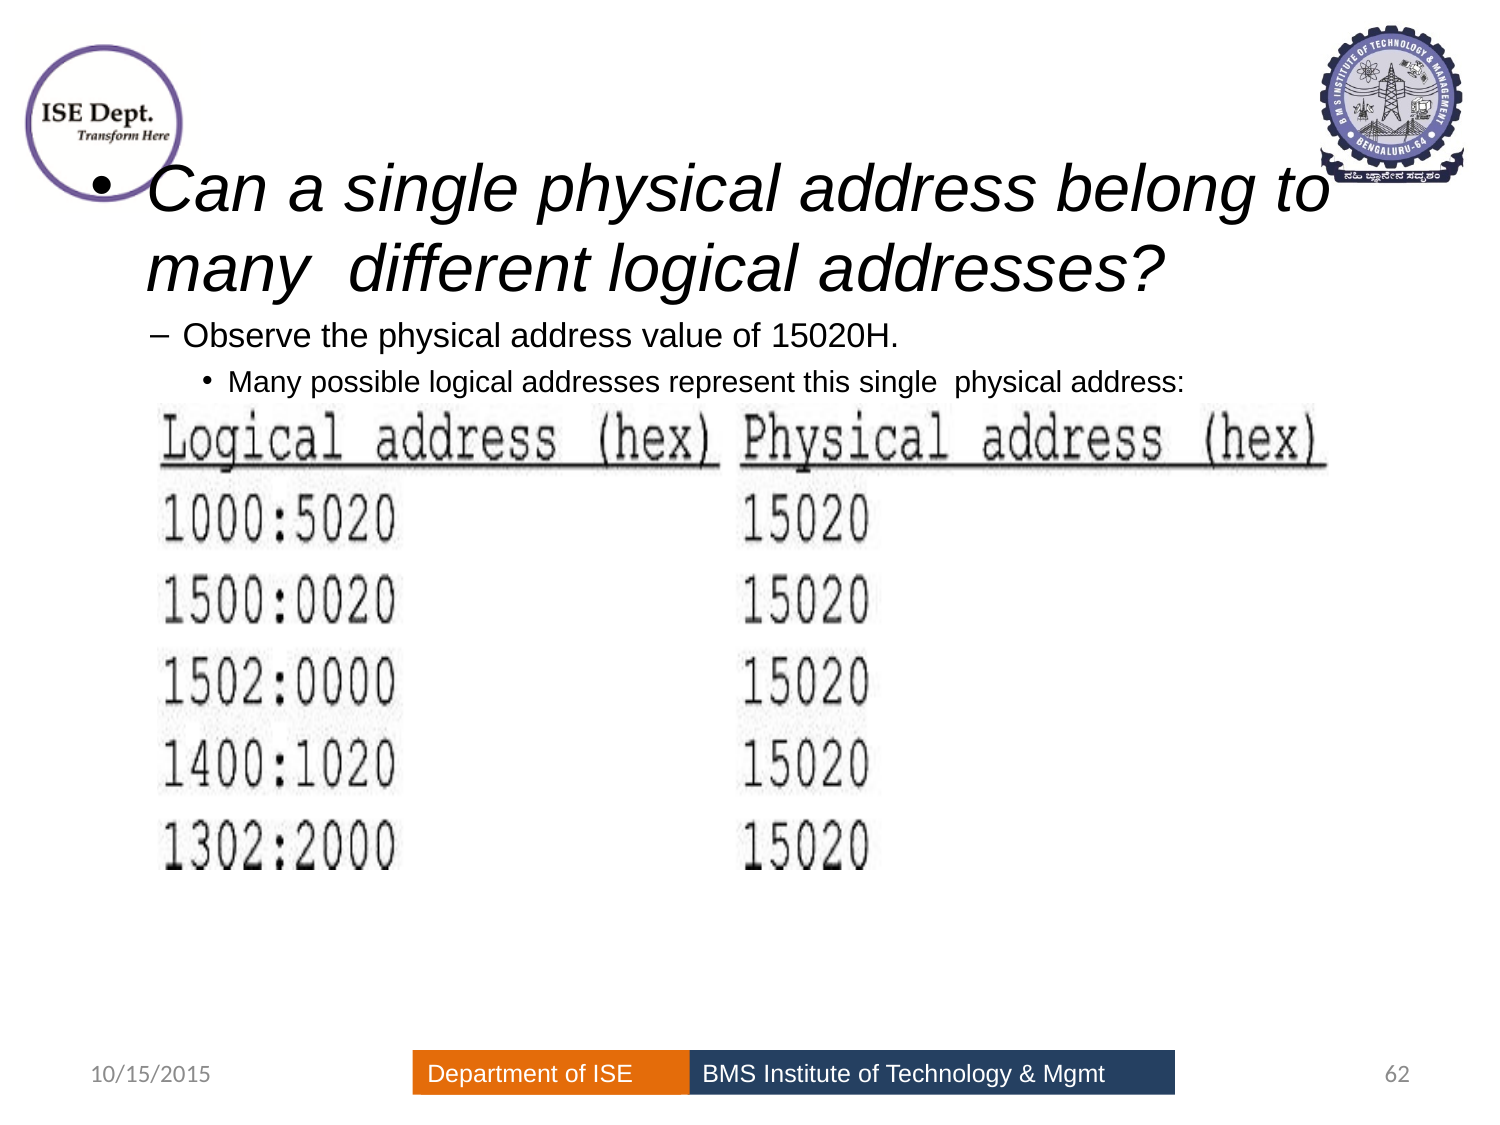

#
Can a single physical address belong to many  different logical addresses?
Observe the physical address value of 15020H.
Many possible logical addresses represent this single  physical address:

An illustration of the dynamic behavior of the segment  and offset concept in the 8086 CPU.

10/15/2015
62